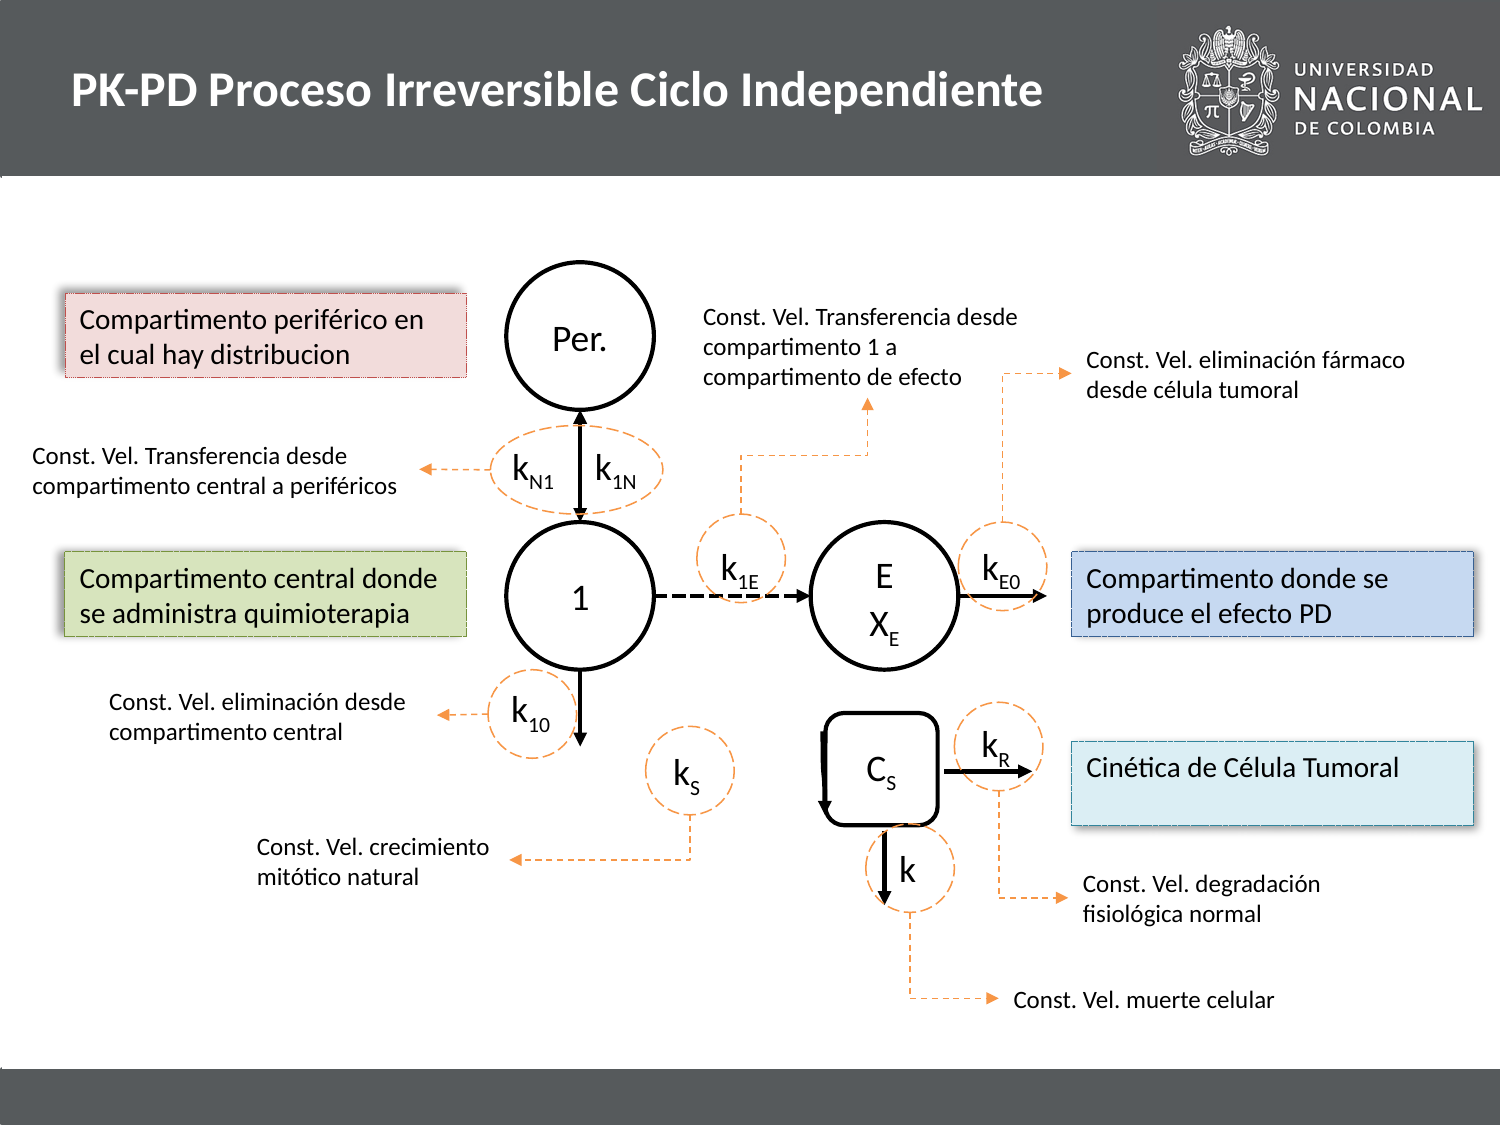

# PK-PD Proceso Irreversible Ciclo Independiente
Per.
Compartimento periférico en el cual hay distribucion
Const. Vel. Transferencia desde compartimento 1 a compartimento de efecto
Const. Vel. eliminación fármaco desde célula tumoral

Const. Vel. Transferencia desde compartimento central a periféricos
kN1
k1N

1
E

k1E
kE0
Compartimento central donde se administra quimioterapia
Compartimento donde se produce el efecto PD
XE

Const. Vel. eliminación desde compartimento central
k10

CS
kR

kS
Cinética de Célula Tumoral

Const. Vel. crecimiento mitótico natural

k
Const. Vel. degradación fisiológica normal
Const. Vel. muerte celular